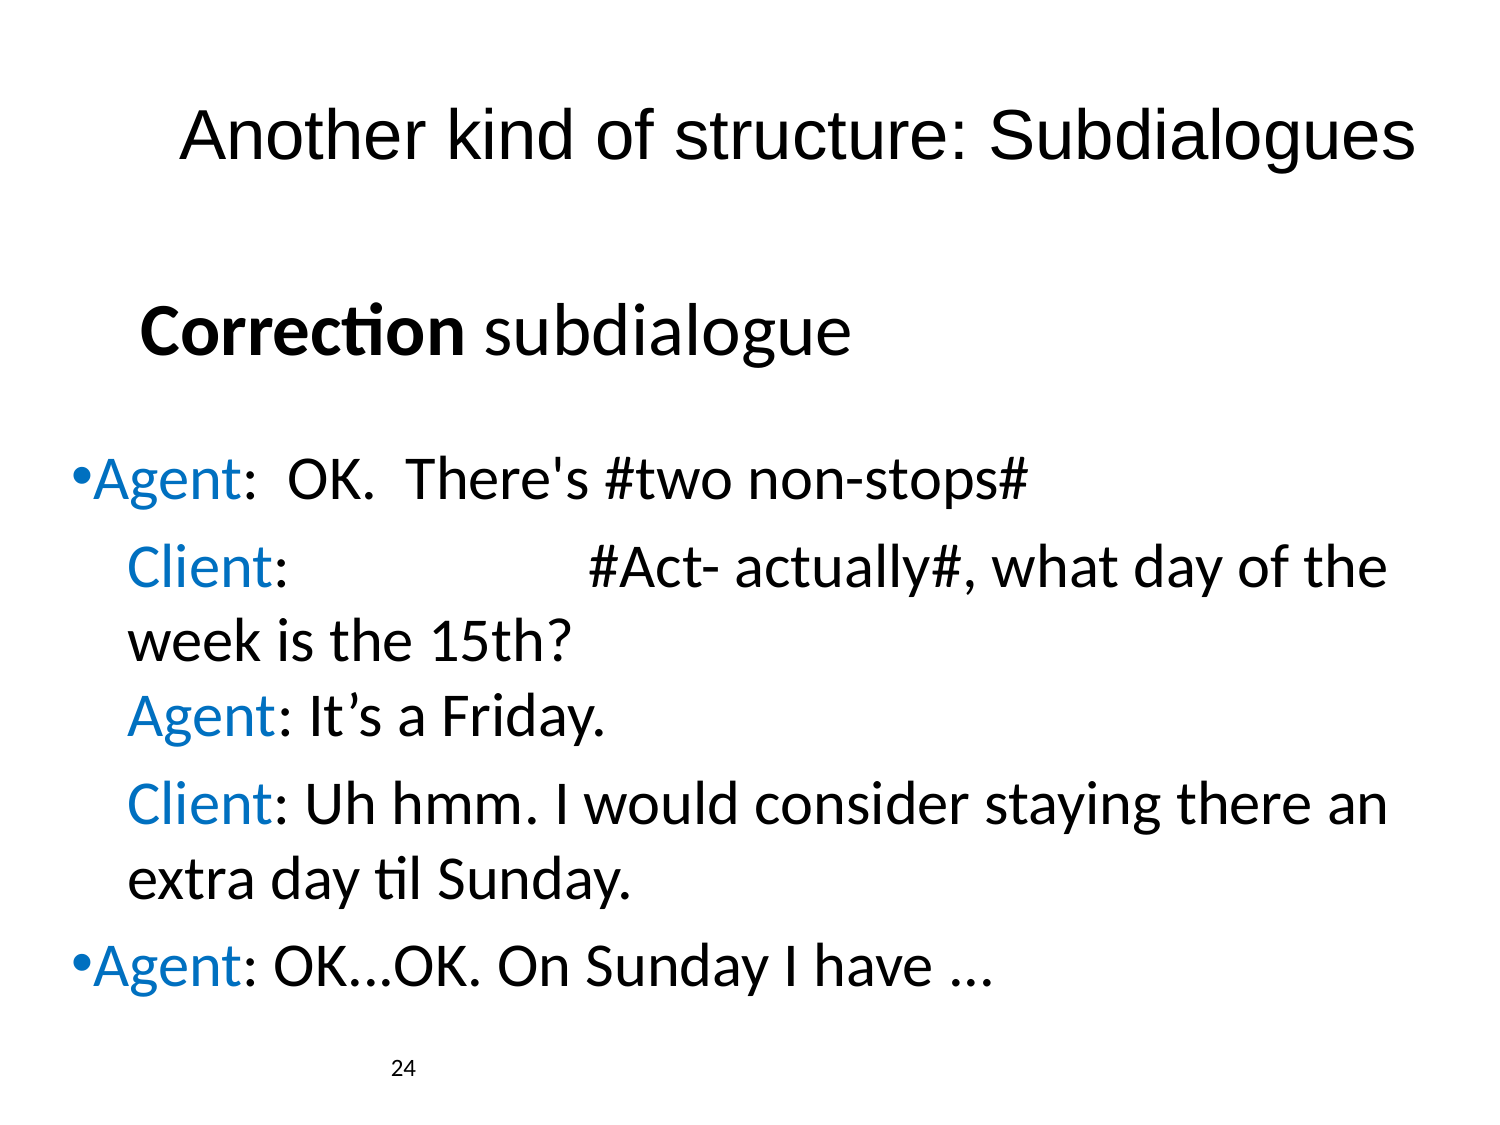

# Another kind of structure: Subdialogues
Correction subdialogue
Agent:  OK.  There's #two non-stops#
Client:                     #Act- actually#, what day of the week is the 15th?
Agent: It’s a Friday.
Client: Uh hmm. I would consider staying there an extra day til Sunday.
Agent: OK...OK. On Sunday I have ...

24